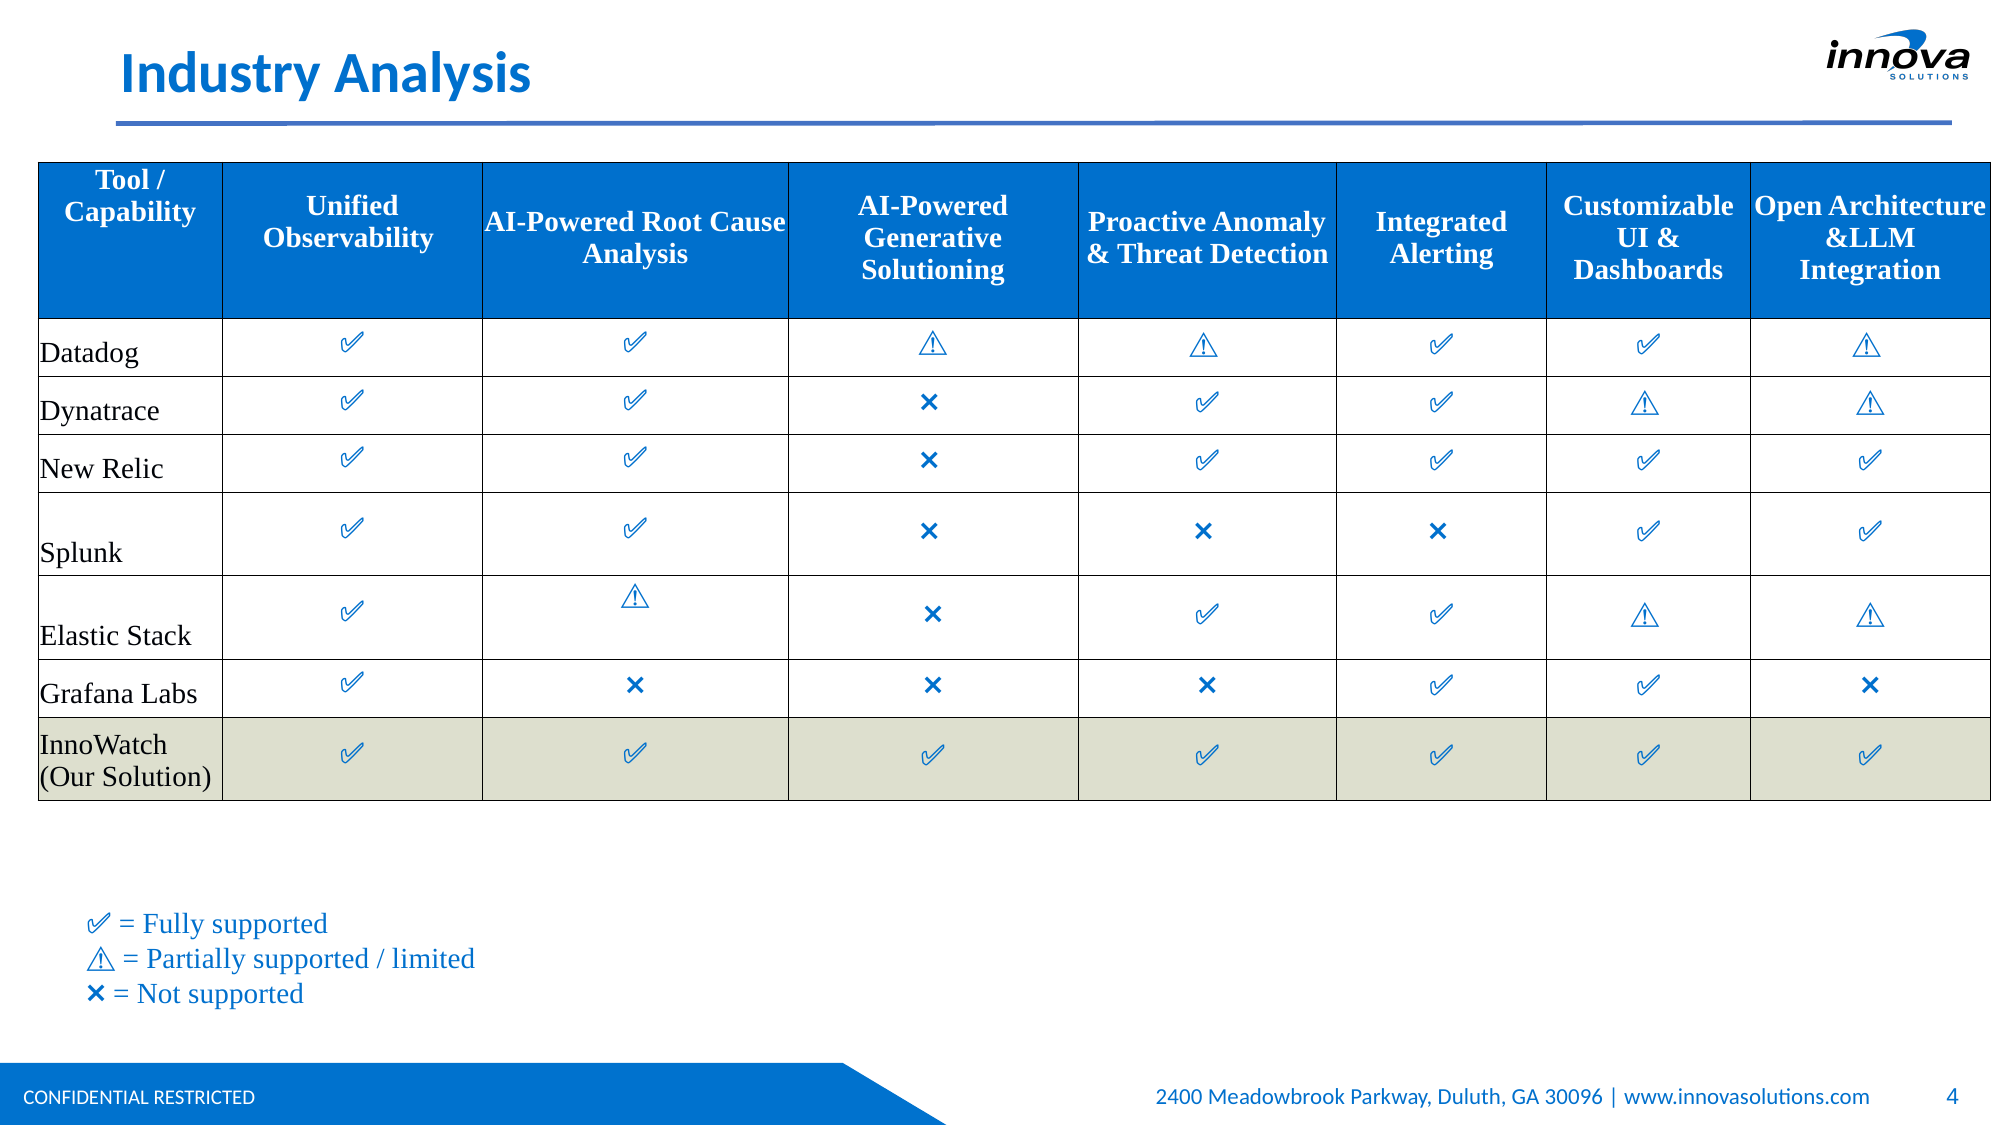

Industry Analysis
| Tool / Capability | Unified Observability | AI-Powered Root Cause Analysis | AI-Powered Generative Solutioning | Proactive Anomaly & Threat Detection | Integrated Alerting | Customizable UI & Dashboards | Open Architecture &LLM Integration |
| --- | --- | --- | --- | --- | --- | --- | --- |
| Datadog | ✅ | ✅ | ⚠️ | ⚠️ | ✅ | ✅ | ⚠️ |
| Dynatrace | ✅ | ✅ | ❌ | ✅ | ✅ | ⚠️ | ⚠️ |
| New Relic | ✅ | ✅ | ❌ | ✅ | ✅ | ✅ | ✅ |
| Splunk | ✅ | ✅ | ❌ | ❌ | ❌ | ✅ | ✅ |
| Elastic Stack | ✅ | ⚠️ | ❌ | ✅ | ✅ | ⚠️ | ⚠️ |
| Grafana Labs | ✅ | ❌ | ❌ | ❌ | ✅ | ✅ | ❌ |
| InnoWatch (Our Solution) | ✅ | ✅ | ✅ | ✅ | ✅ | ✅ | ✅ |
✅ = Fully supported
⚠️ = Partially supported / limited
❌ = Not supported